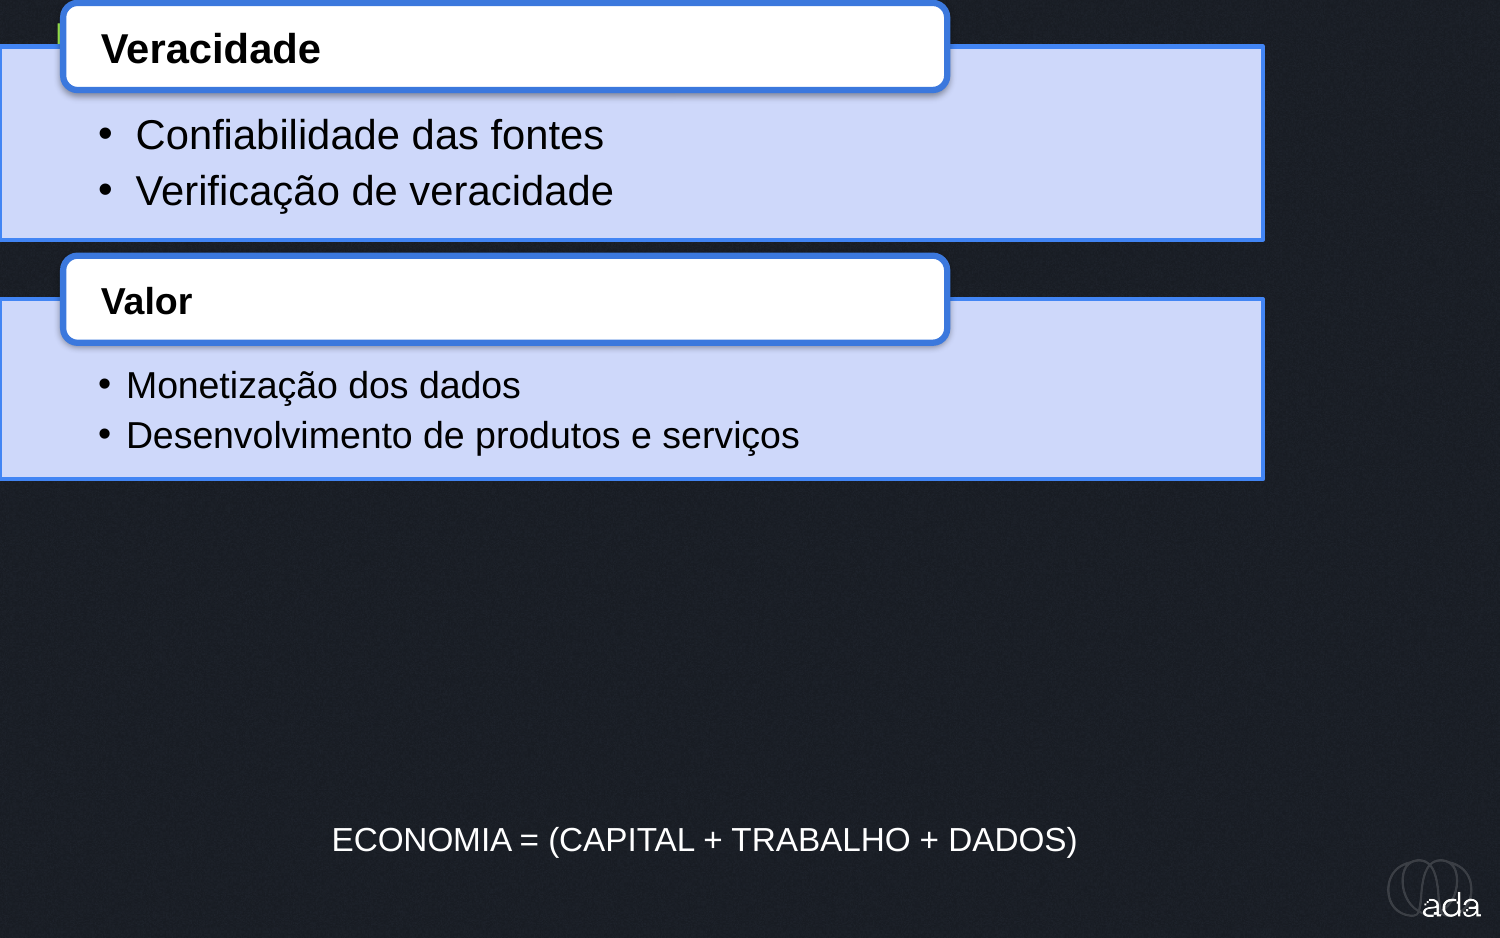

Big Data
Introdução à Big Data
Os 3V’s de Big Data (+2 V’s complementares)
Confiabilidade das fontes
Verificação de veracidade
Veracidade
Monetização dos dados
Desenvolvimento de produtos e serviços
Valor
ECONOMIA = (CAPITAL + TRABALHO + DADOS)